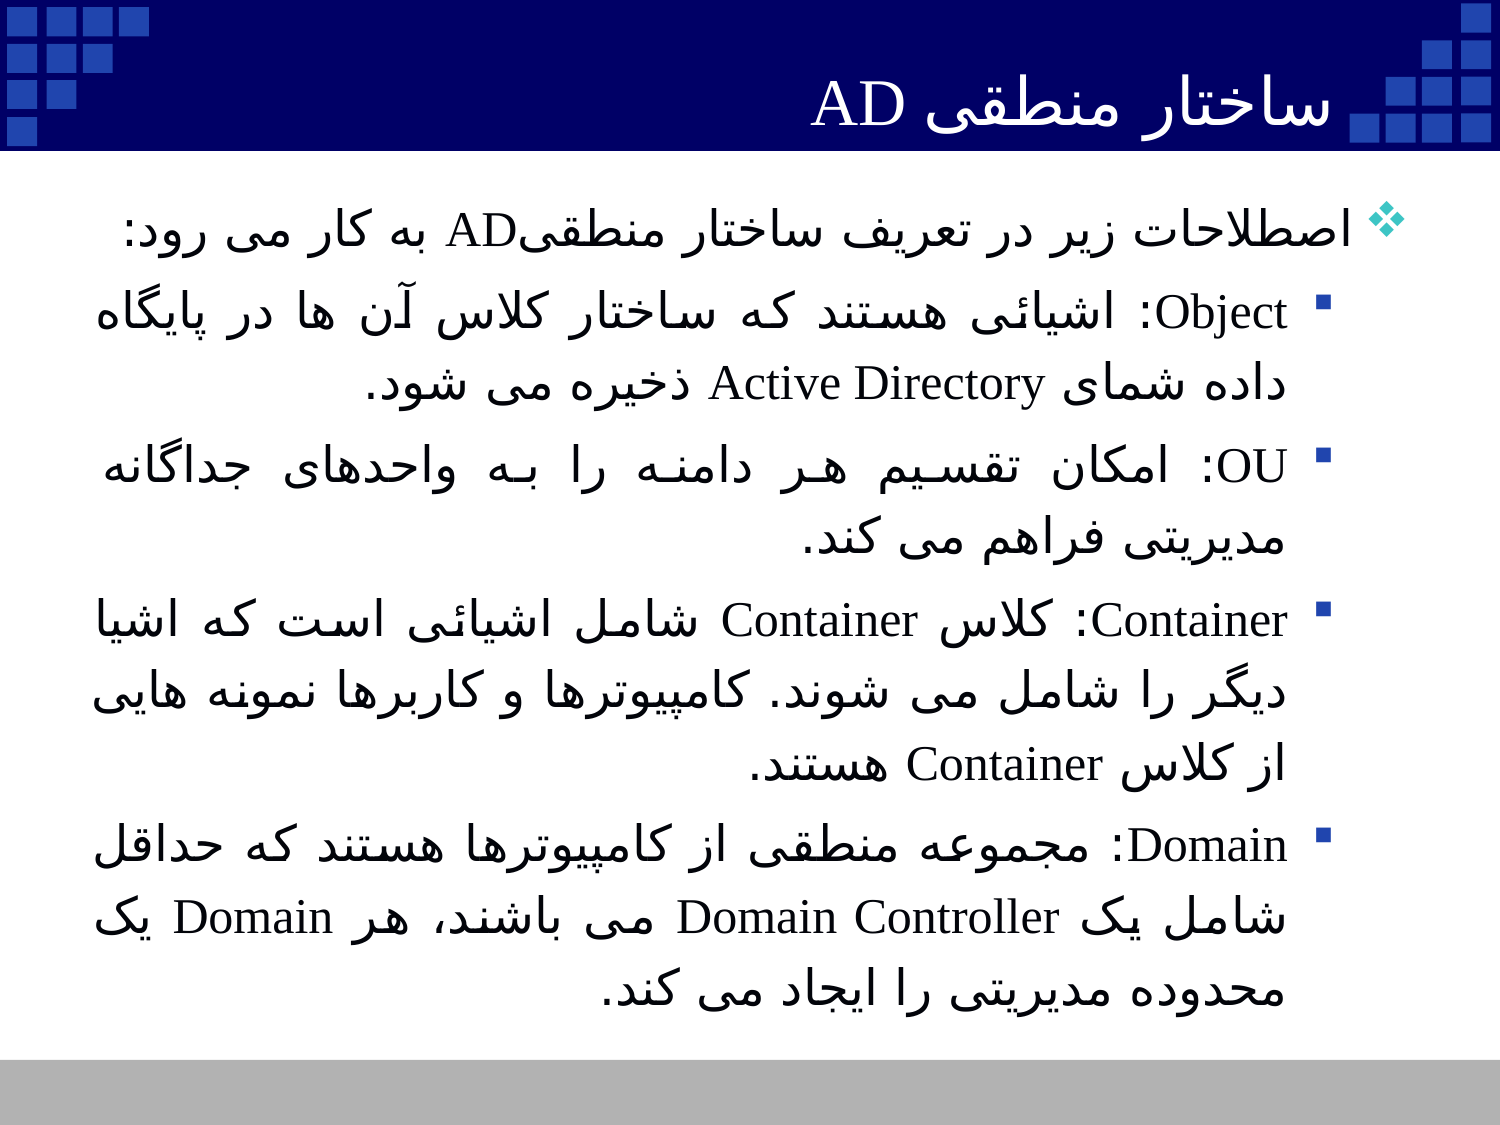

# ساختار منطقی AD
اصطلاحات زیر در تعریف ساختار منطقیAD به کار می رود:
Object: اشیائی هستند که ساختار کلاس آن ها در پایگاه داده شمای Active Directory ذخیره می شود.
OU: امکان تقسیم هر دامنه را به واحدهای جداگانه مدیریتی فراهم می کند.
Container: کلاس Container شامل اشیائی است که اشیا دیگر را شامل می شوند. کامپیوترها و کاربرها نمونه هایی از کلاس Container هستند.
Domain: مجموعه منطقی از کامپیوترها هستند که حداقل شامل یک Domain Controller می باشند، هر Domain یک محدوده مدیریتی را ایجاد می کند.

66
Company  Logo